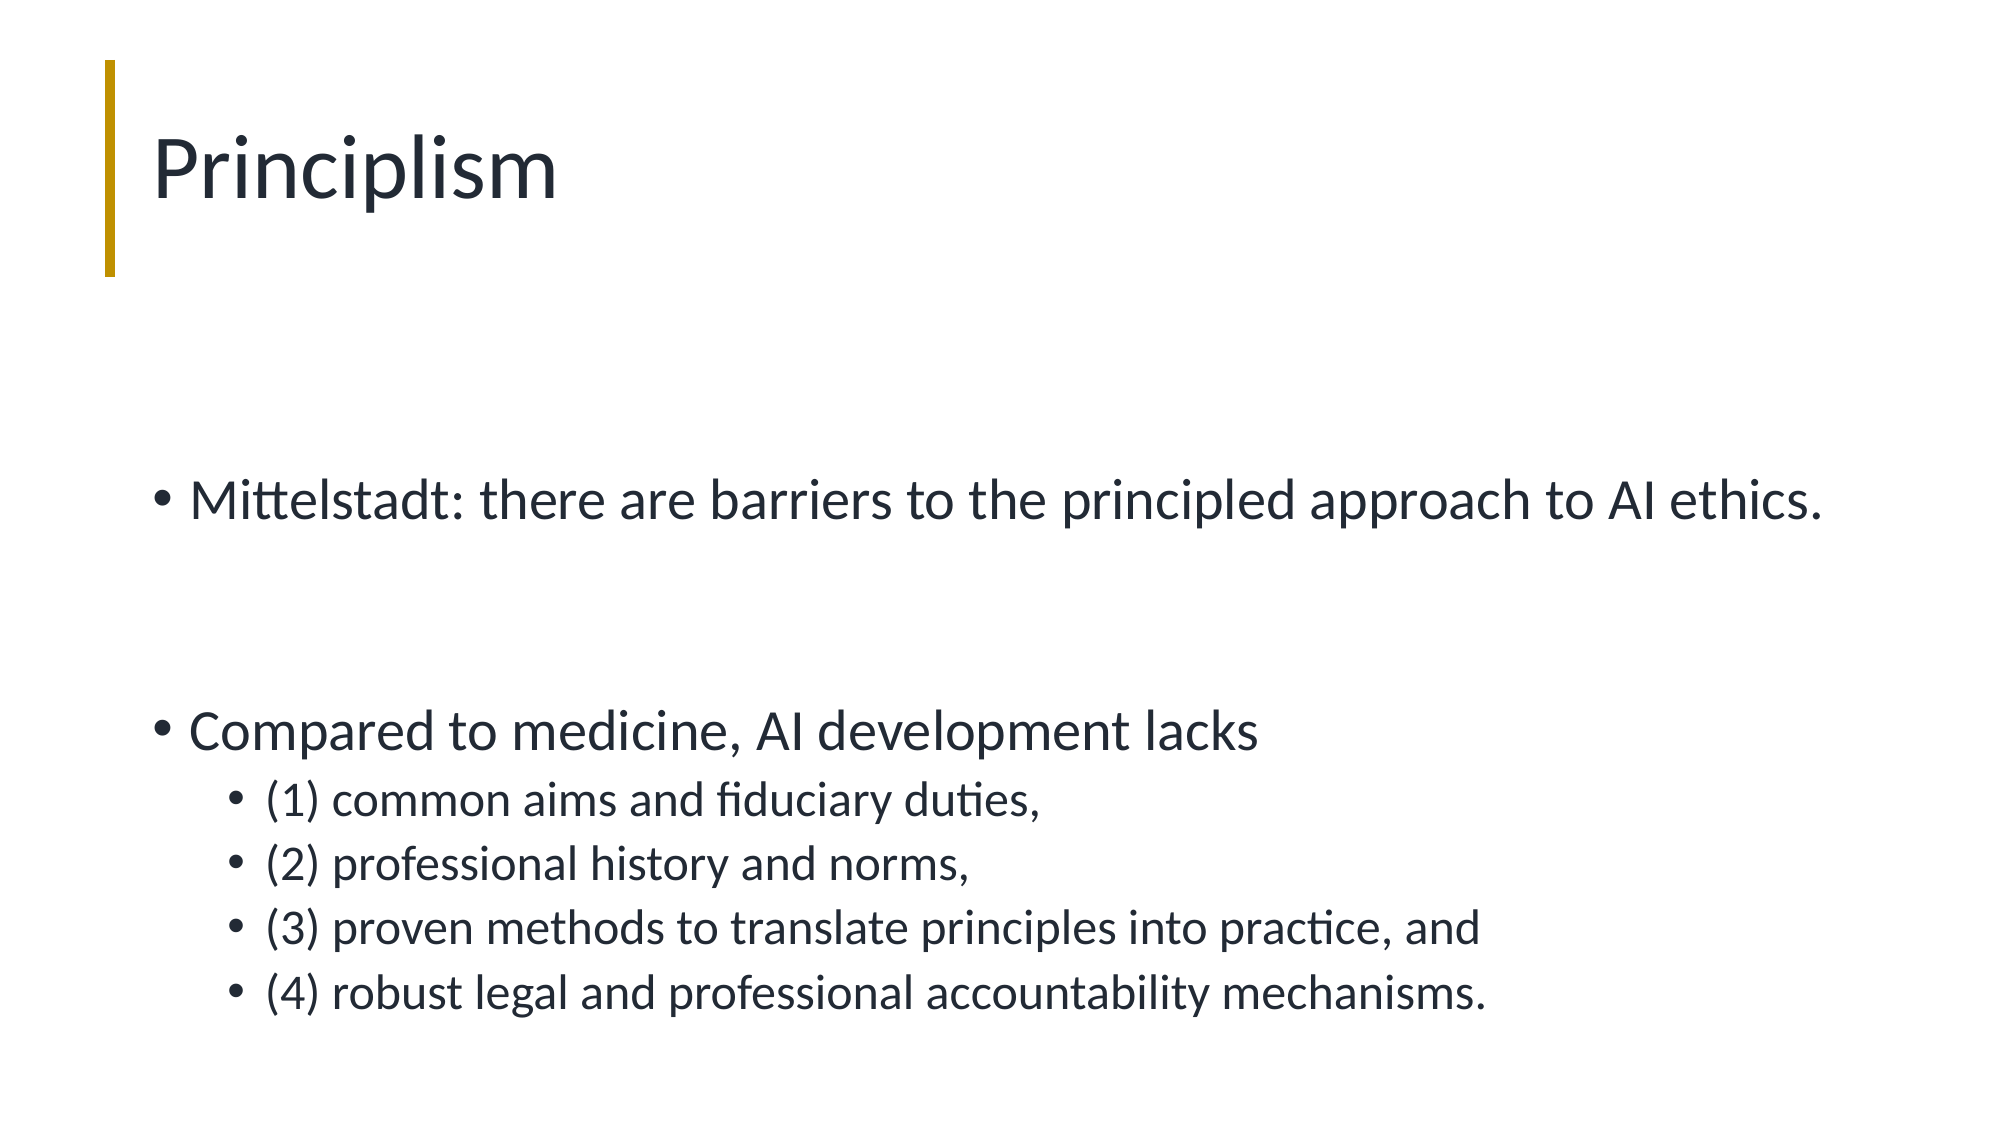

# Principlism

Mittelstadt: there are barriers to the principled approach to AI ethics.

Compared to medicine, AI development lacks
(1) common aims and fiduciary duties,
(2) professional history and norms,
(3) proven methods to translate principles into practice, and
(4) robust legal and professional accountability mechanisms.